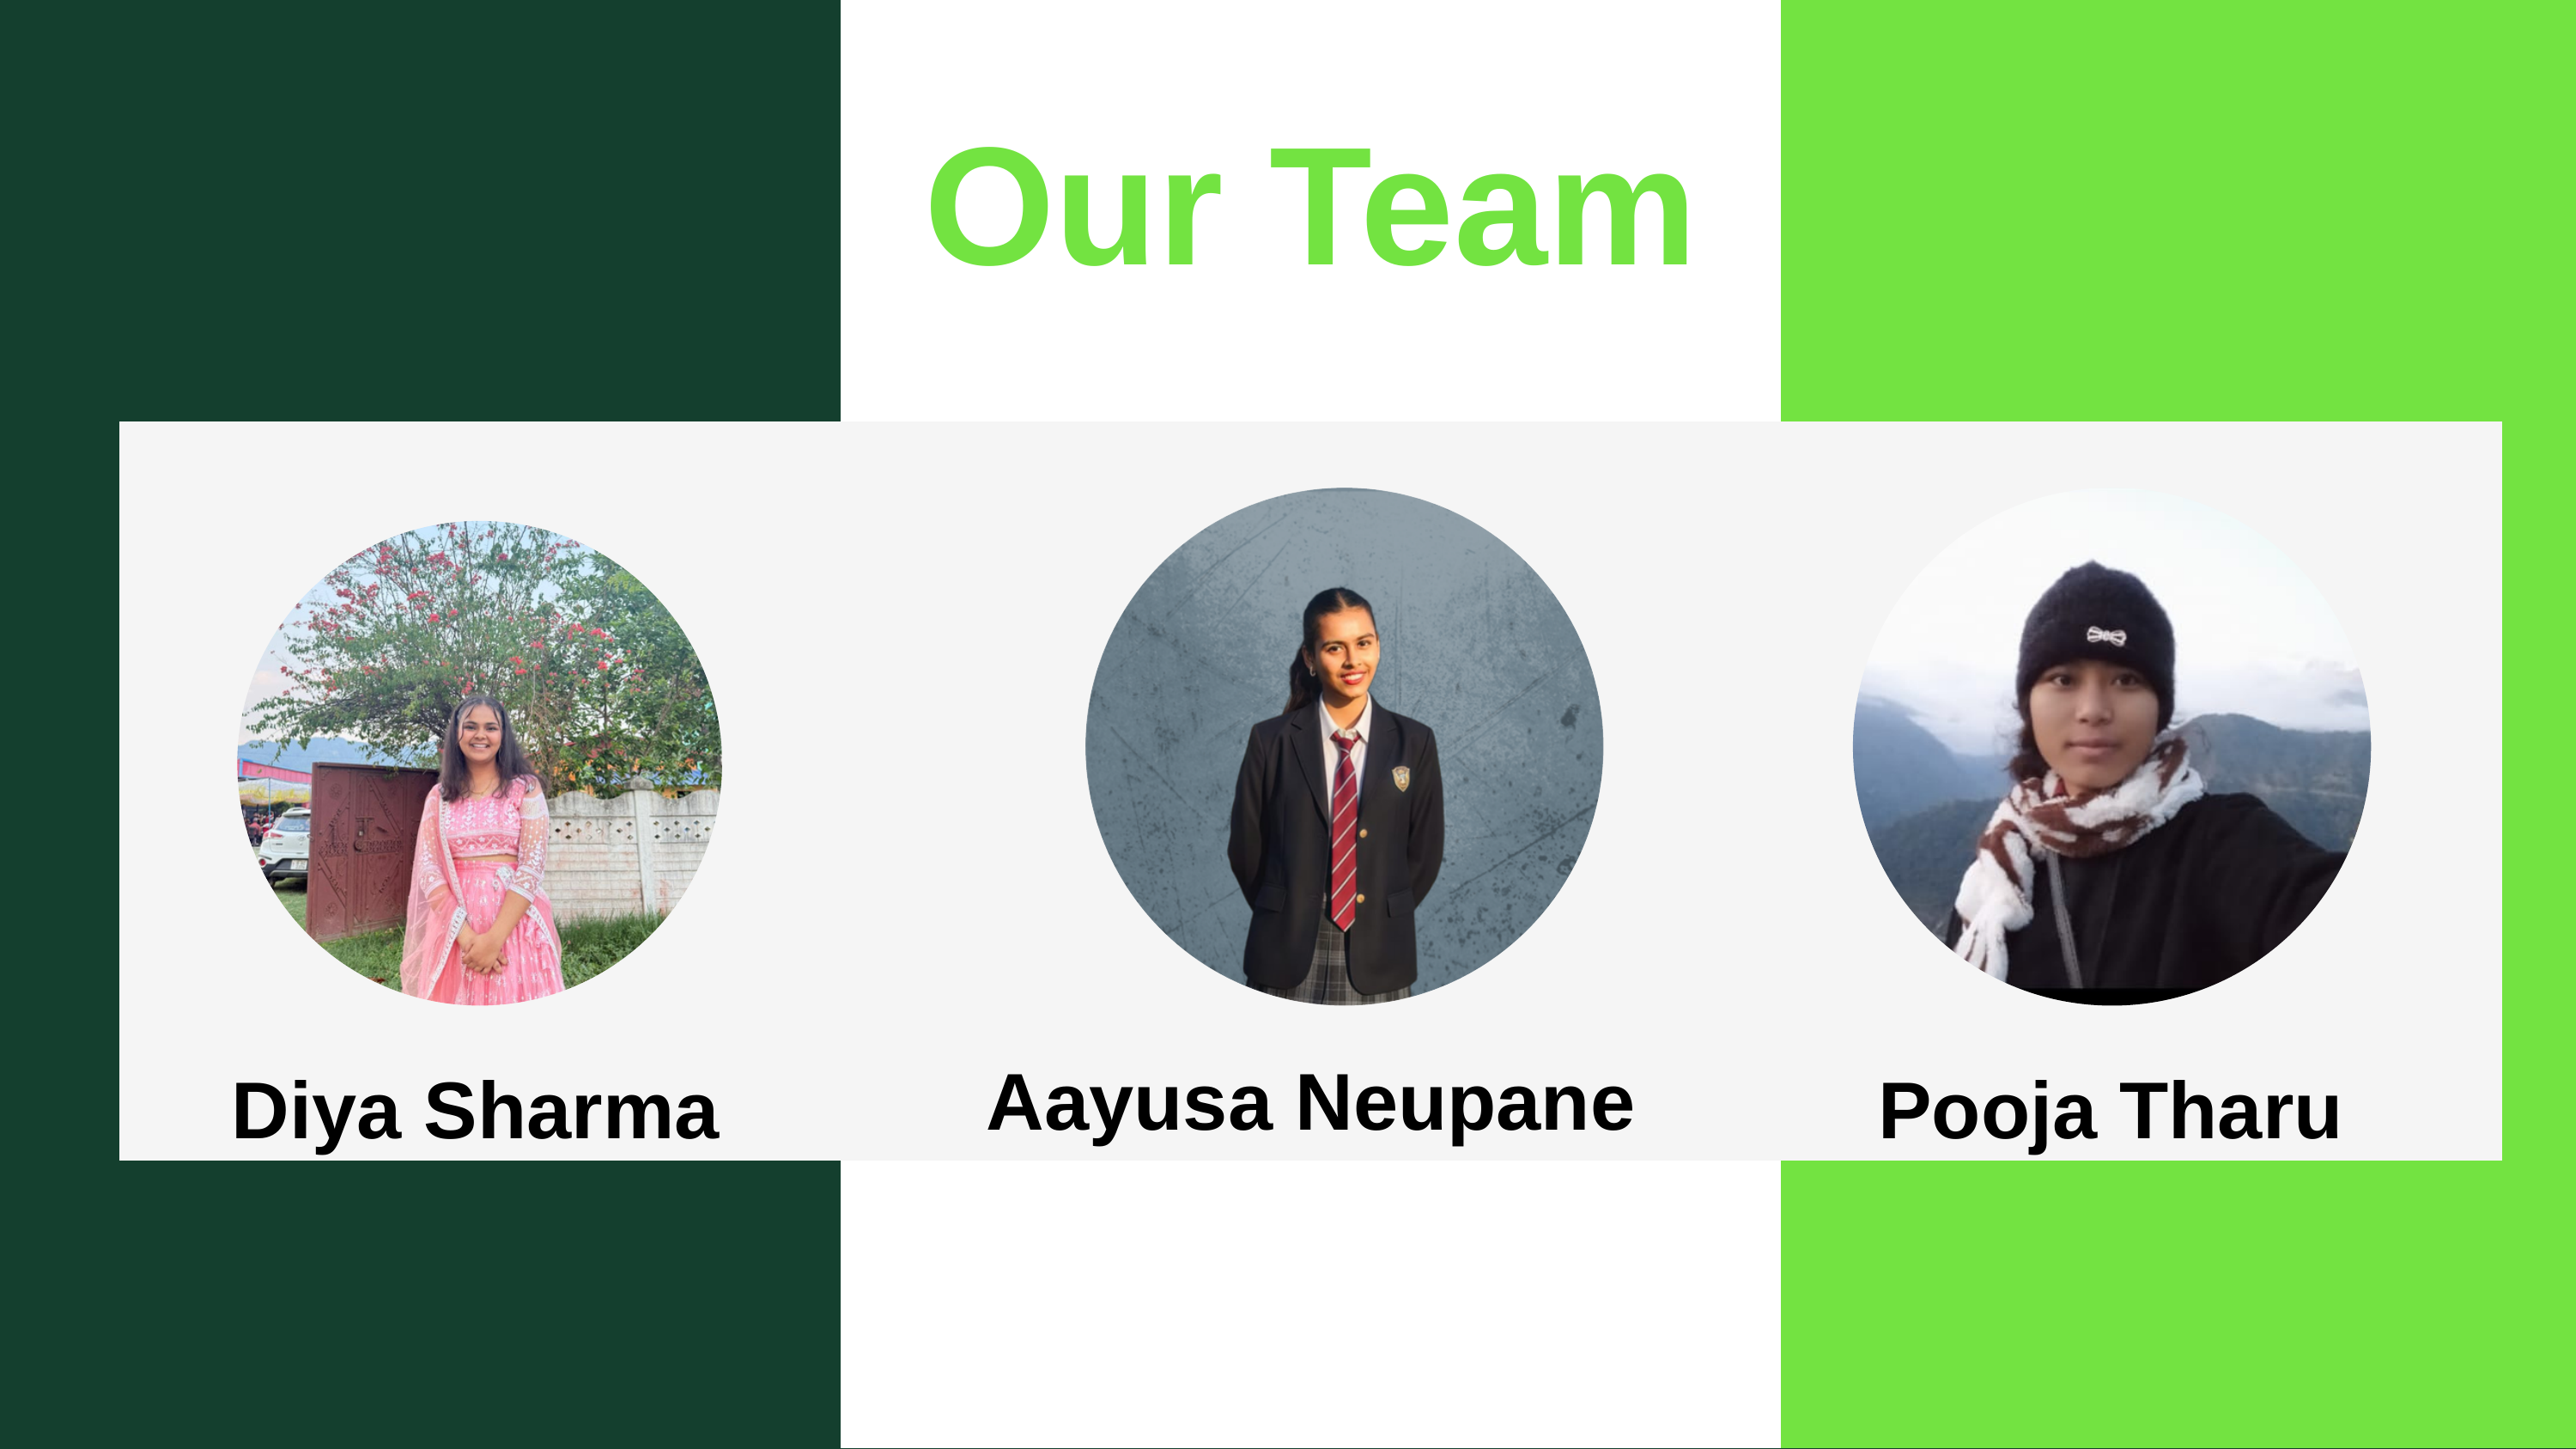

Our Team

Aayusa Neupane
Pooja Tharu
Diya Sharma